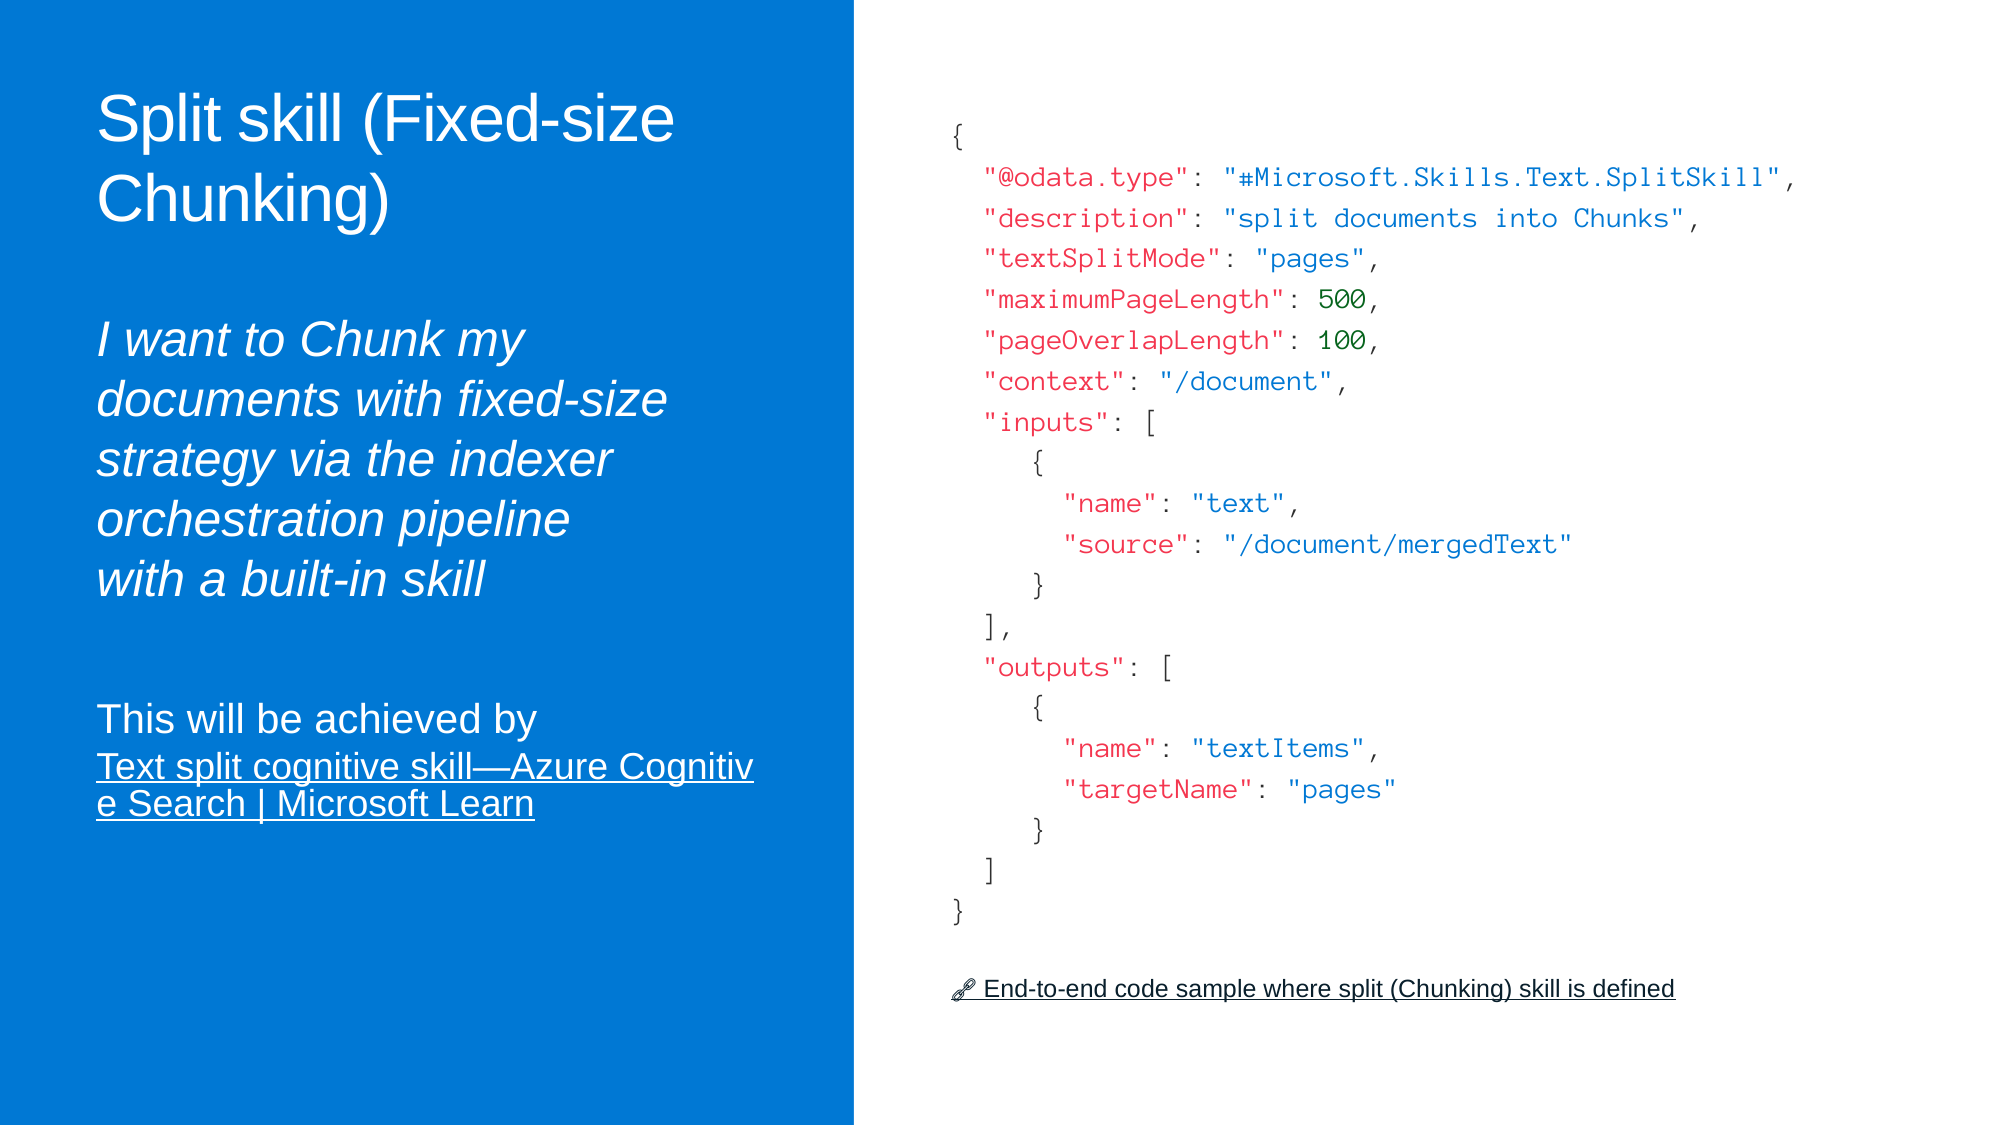

# Split skill (Fixed-size Chunking)
{
  "@odata.type": "#Microsoft.Skills.Text.SplitSkill",
  "description": "split documents into Chunks",
  "textSplitMode": "pages",
  "maximumPageLength": 500,
  "pageOverlapLength": 100,
  "context": "/document",
  "inputs": [
     {
       "name": "text",
       "source": "/document/mergedText"
     }
  ],
  "outputs": [
     {
       "name": "textItems",
       "targetName": "pages"
     }
  ]
}

🔗 End-to-end code sample where split (Chunking) skill is defined

I want to Chunk my documents with fixed-size strategy via the indexer orchestration pipeline
with a built-in skill

This will be achieved by Text split cognitive skill—Azure Cognitive Search | Microsoft Learn